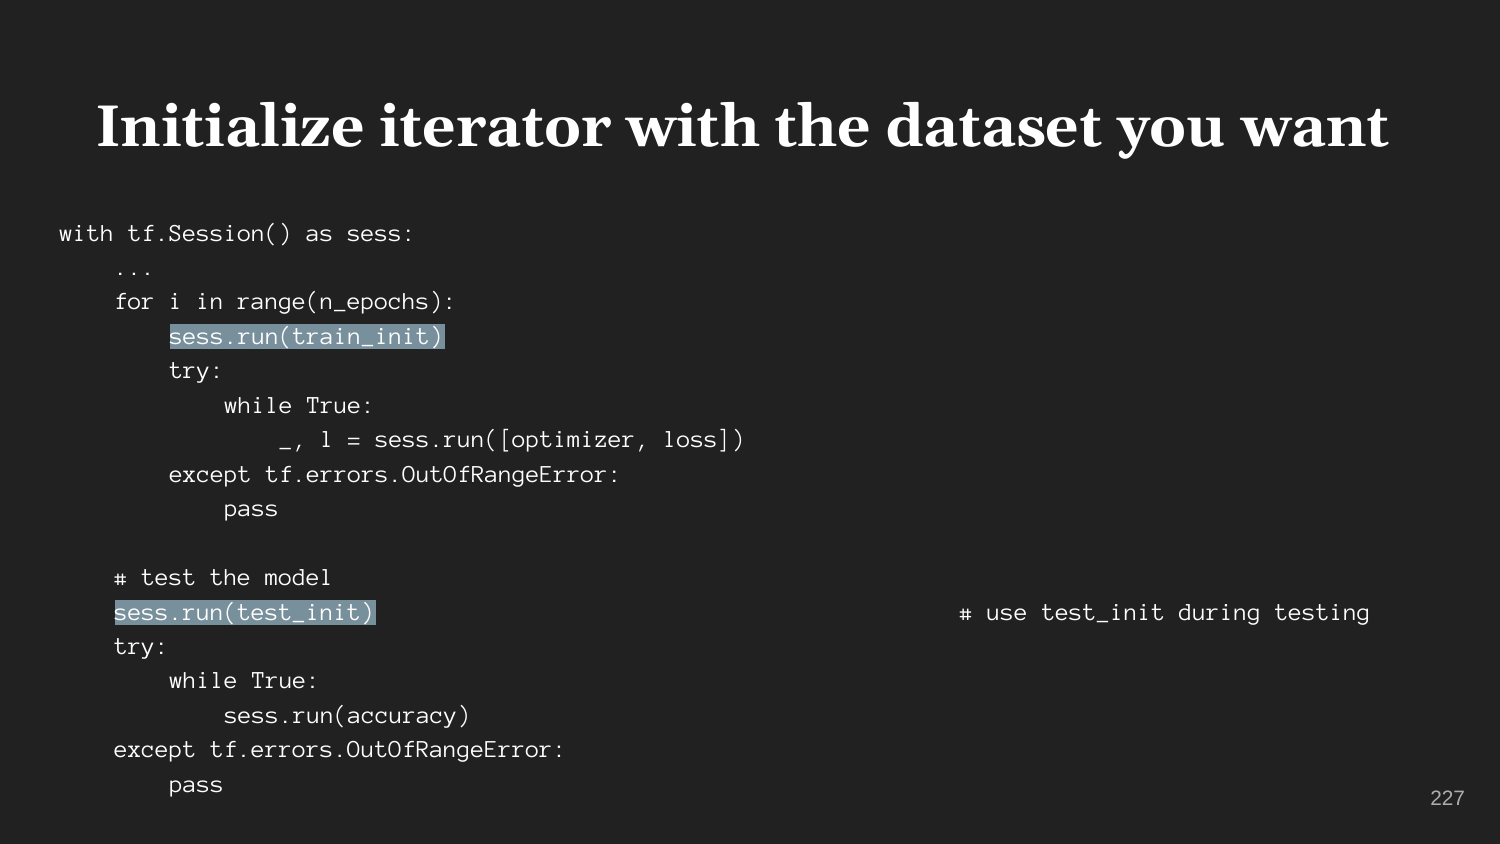

# Initialize iterator with the dataset you want
with tf.Session() as sess:
    ...
    for i in range(n_epochs):
        sess.run(train_init)
        try:
            while True:
                _, l = sess.run([optimizer, loss])
        except tf.errors.OutOfRangeError:
            pass

    # test the model
    sess.run(test_init)				# use test_init during testing
    try:
        while True:
            sess.run(accuracy)
    except tf.errors.OutOfRangeError:
        pass

227